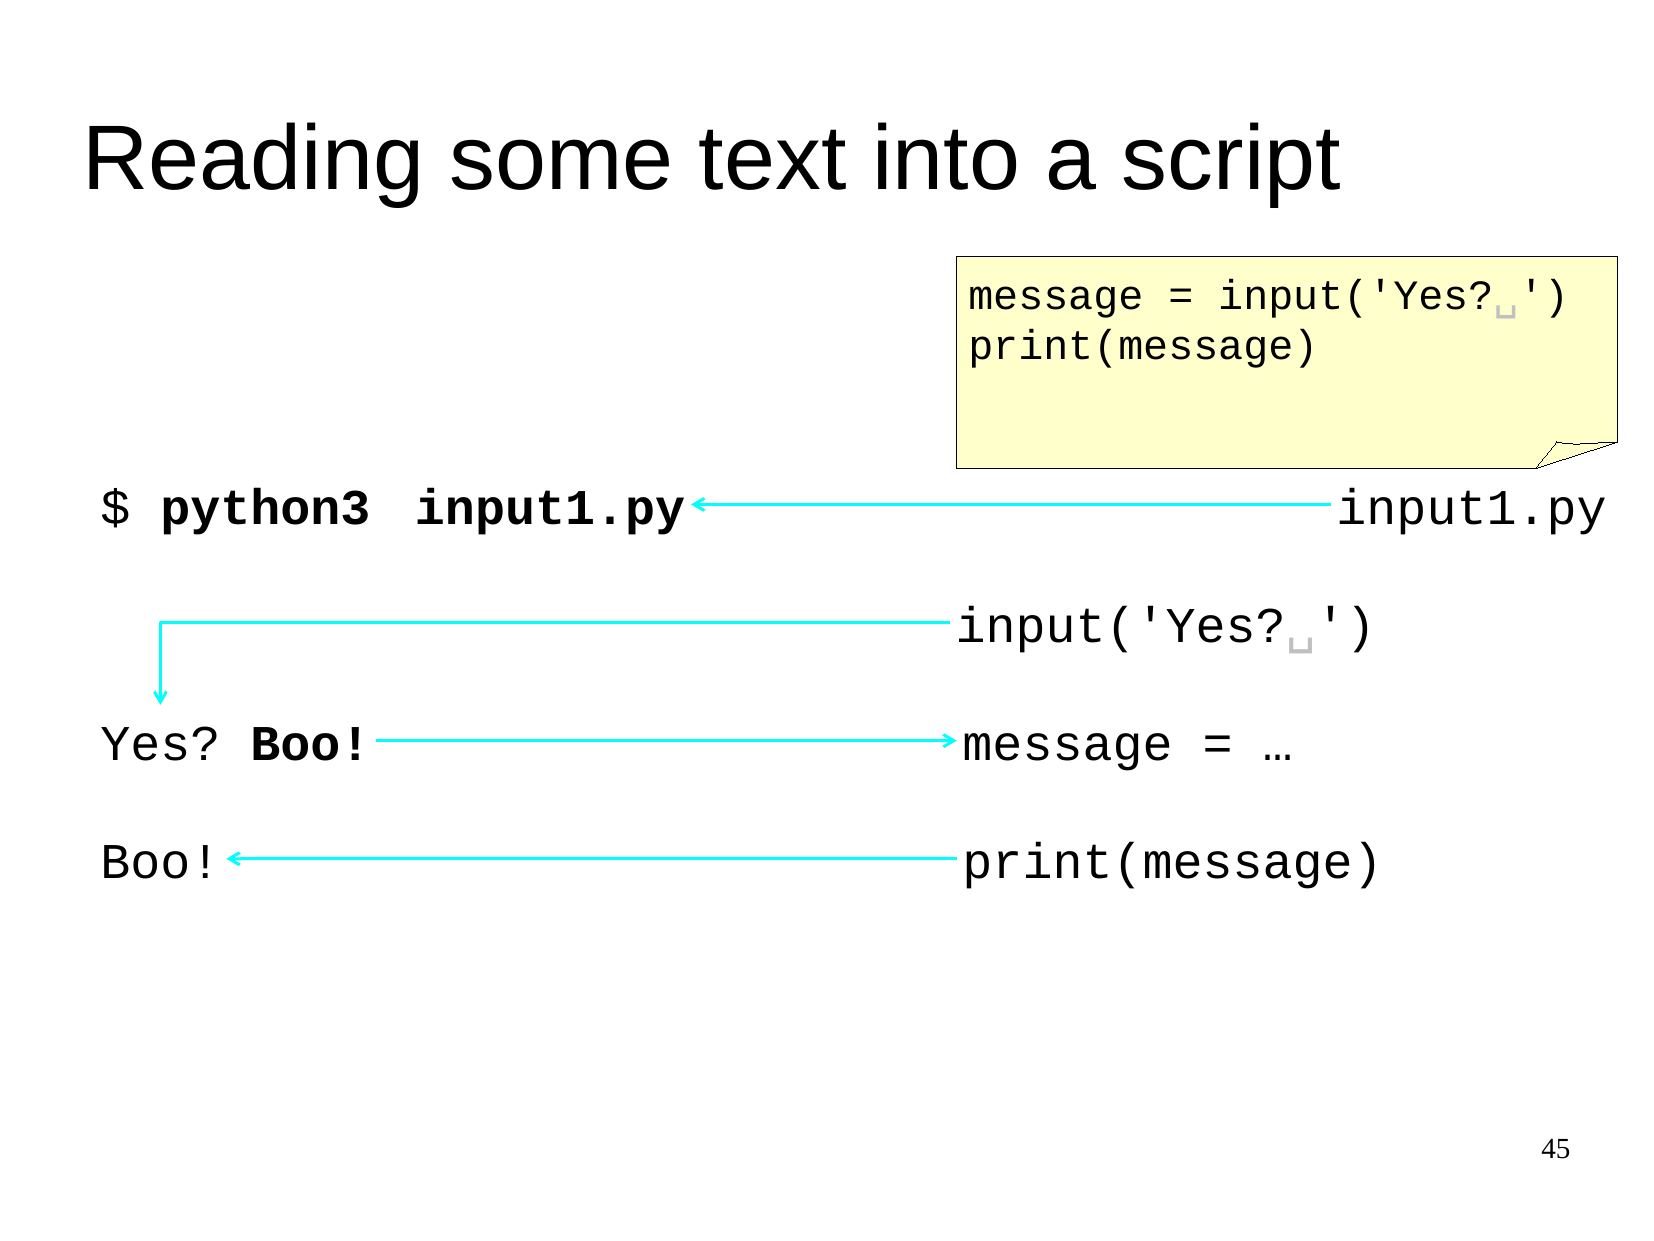

Reading some text into a script
message = input('Yes?␣')
print(message)
$
python3
input1.py
input1.py
input('Yes?␣')
Yes?
Boo!
message = …
Boo!
print(message)
45